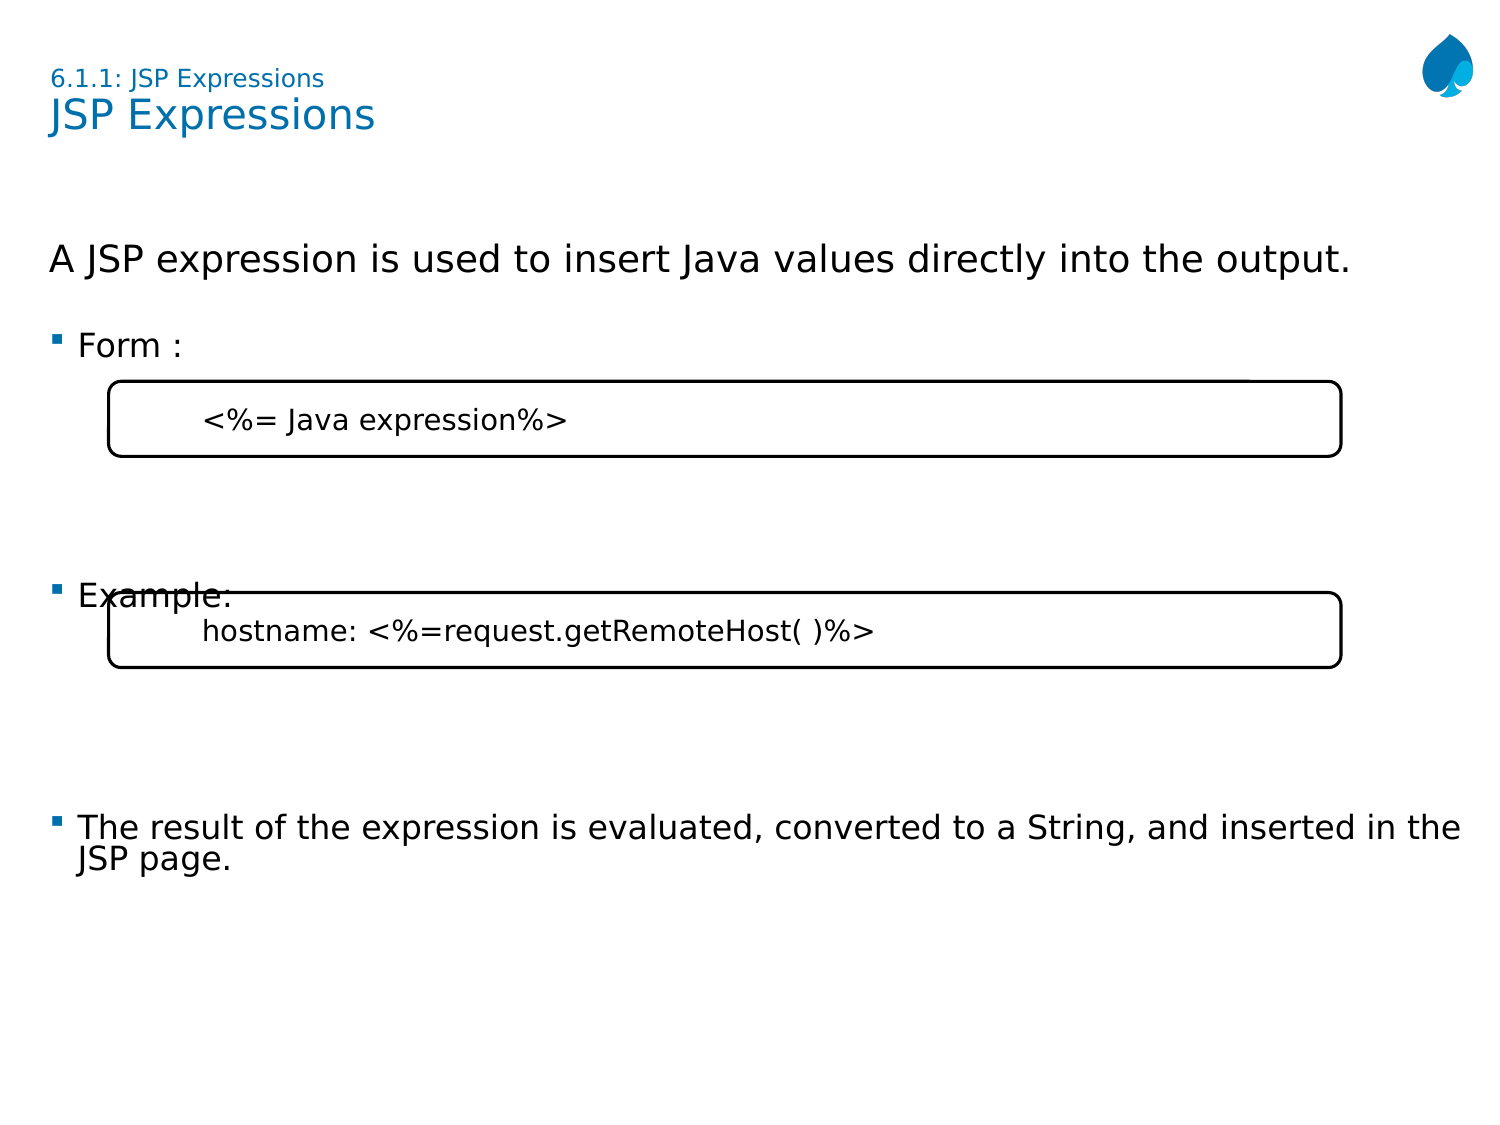

# 6.1.1: JSP Expressions JSP Expressions
A JSP expression is used to insert Java values directly into the output.

Form :

Example:

The result of the expression is evaluated, converted to a String, and inserted in the JSP page.

<%= Java expression%>
hostname: <%=request.getRemoteHost( )%>